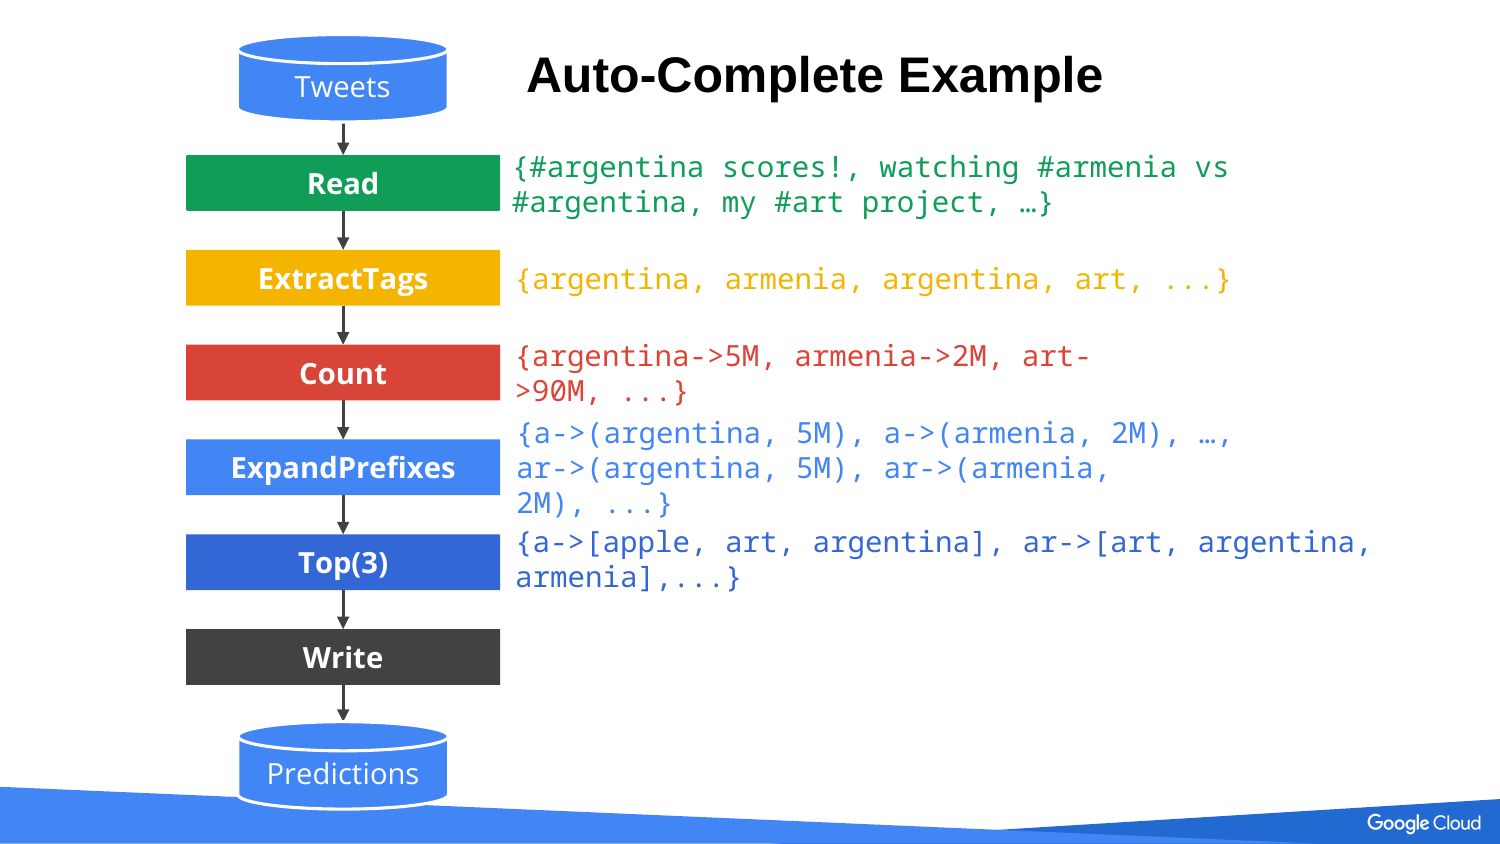

Auto-Complete Example
Tweets
{#argentina scores!, watching #armenia vs #argentina, my #art project, …}
Read
ExtractTags
{argentina, armenia, argentina, art, ...}
{argentina->5M, armenia->2M, art->90M, ...}
Count
{a->(argentina, 5M), a->(armenia, 2M), …, ar->(argentina, 5M), ar->(armenia, 2M), ...}
ExpandPrefixes
{a->[apple, art, argentina], ar->[art, argentina, armenia],...}
Top(3)
Write
Predictions